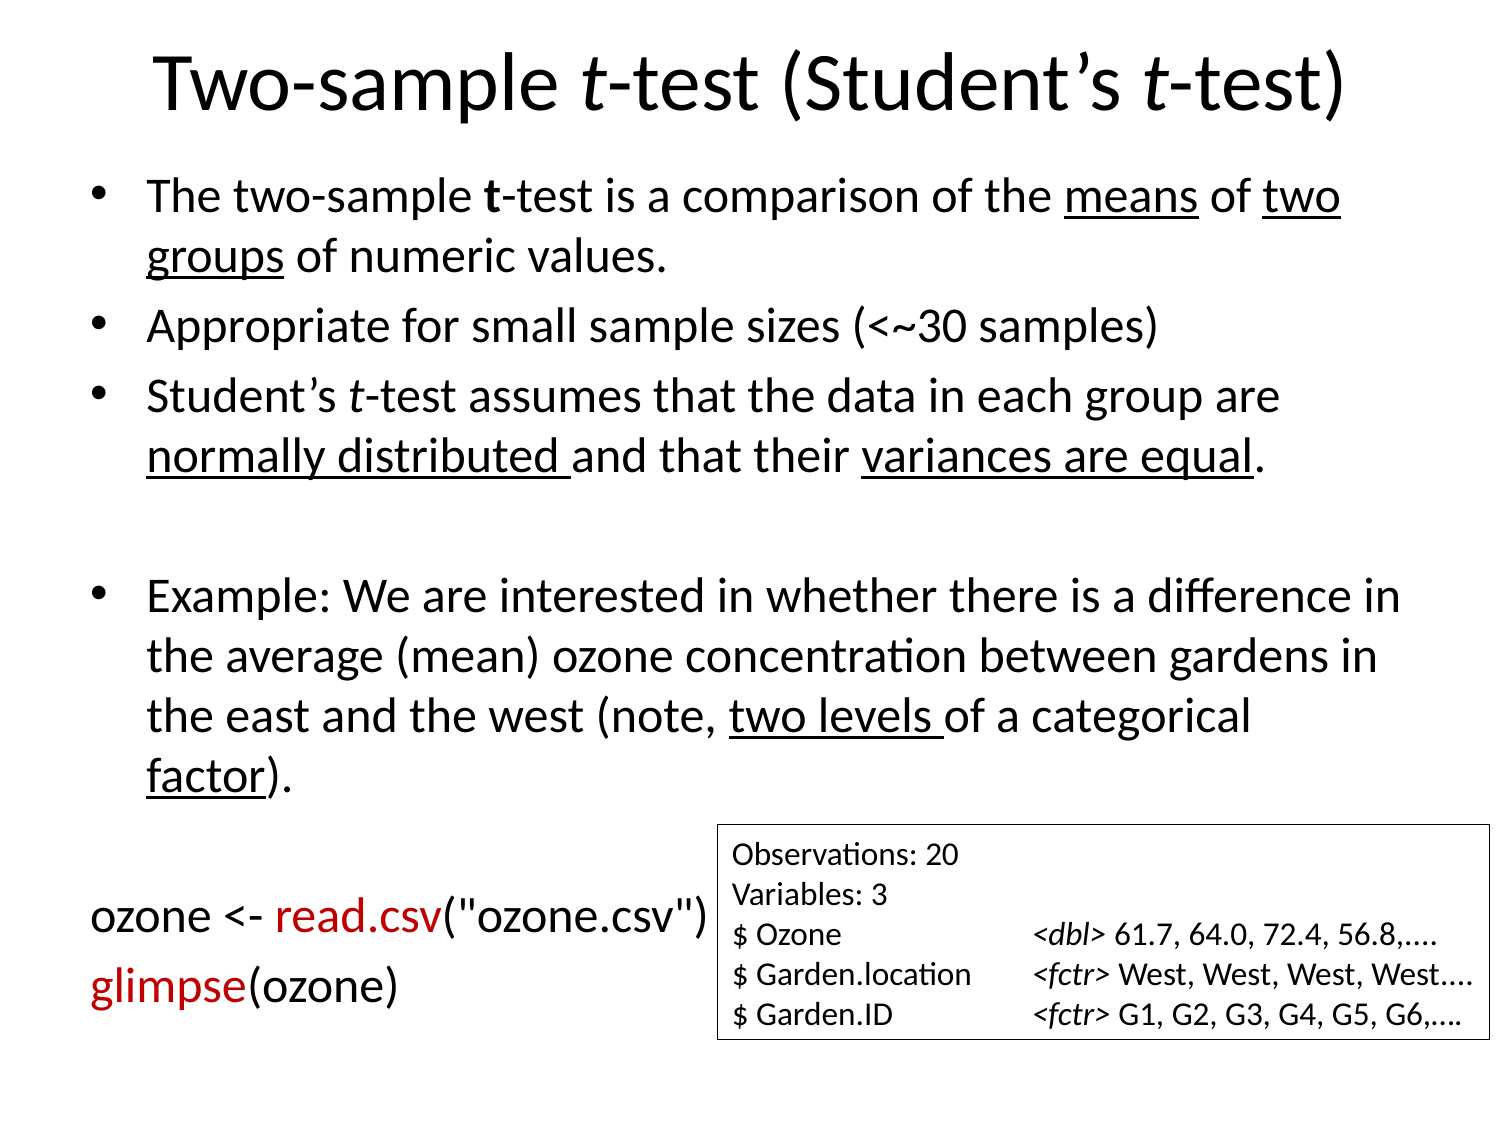

# Two-sample t-test (Student’s t-test)
The two-sample t-test is a comparison of the means of two groups of numeric values.
Appropriate for small sample sizes (<~30 samples)
Student’s t-test assumes that the data in each group are normally distributed and that their variances are equal.

Example: We are interested in whether there is a difference in the average (mean) ozone concentration between gardens in the east and the west (note, two levels of a categorical factor).

ozone <- read.csv("ozone.csv")
glimpse(ozone)

Observations: 20
Variables: 3
$ Ozone           	<dbl> 61.7, 64.0, 72.4, 56.8,....
$ Garden.location 	<fctr> West, West, West, West....
$ Garden.ID       	<fctr> G1, G2, G3, G4, G5, G6,….